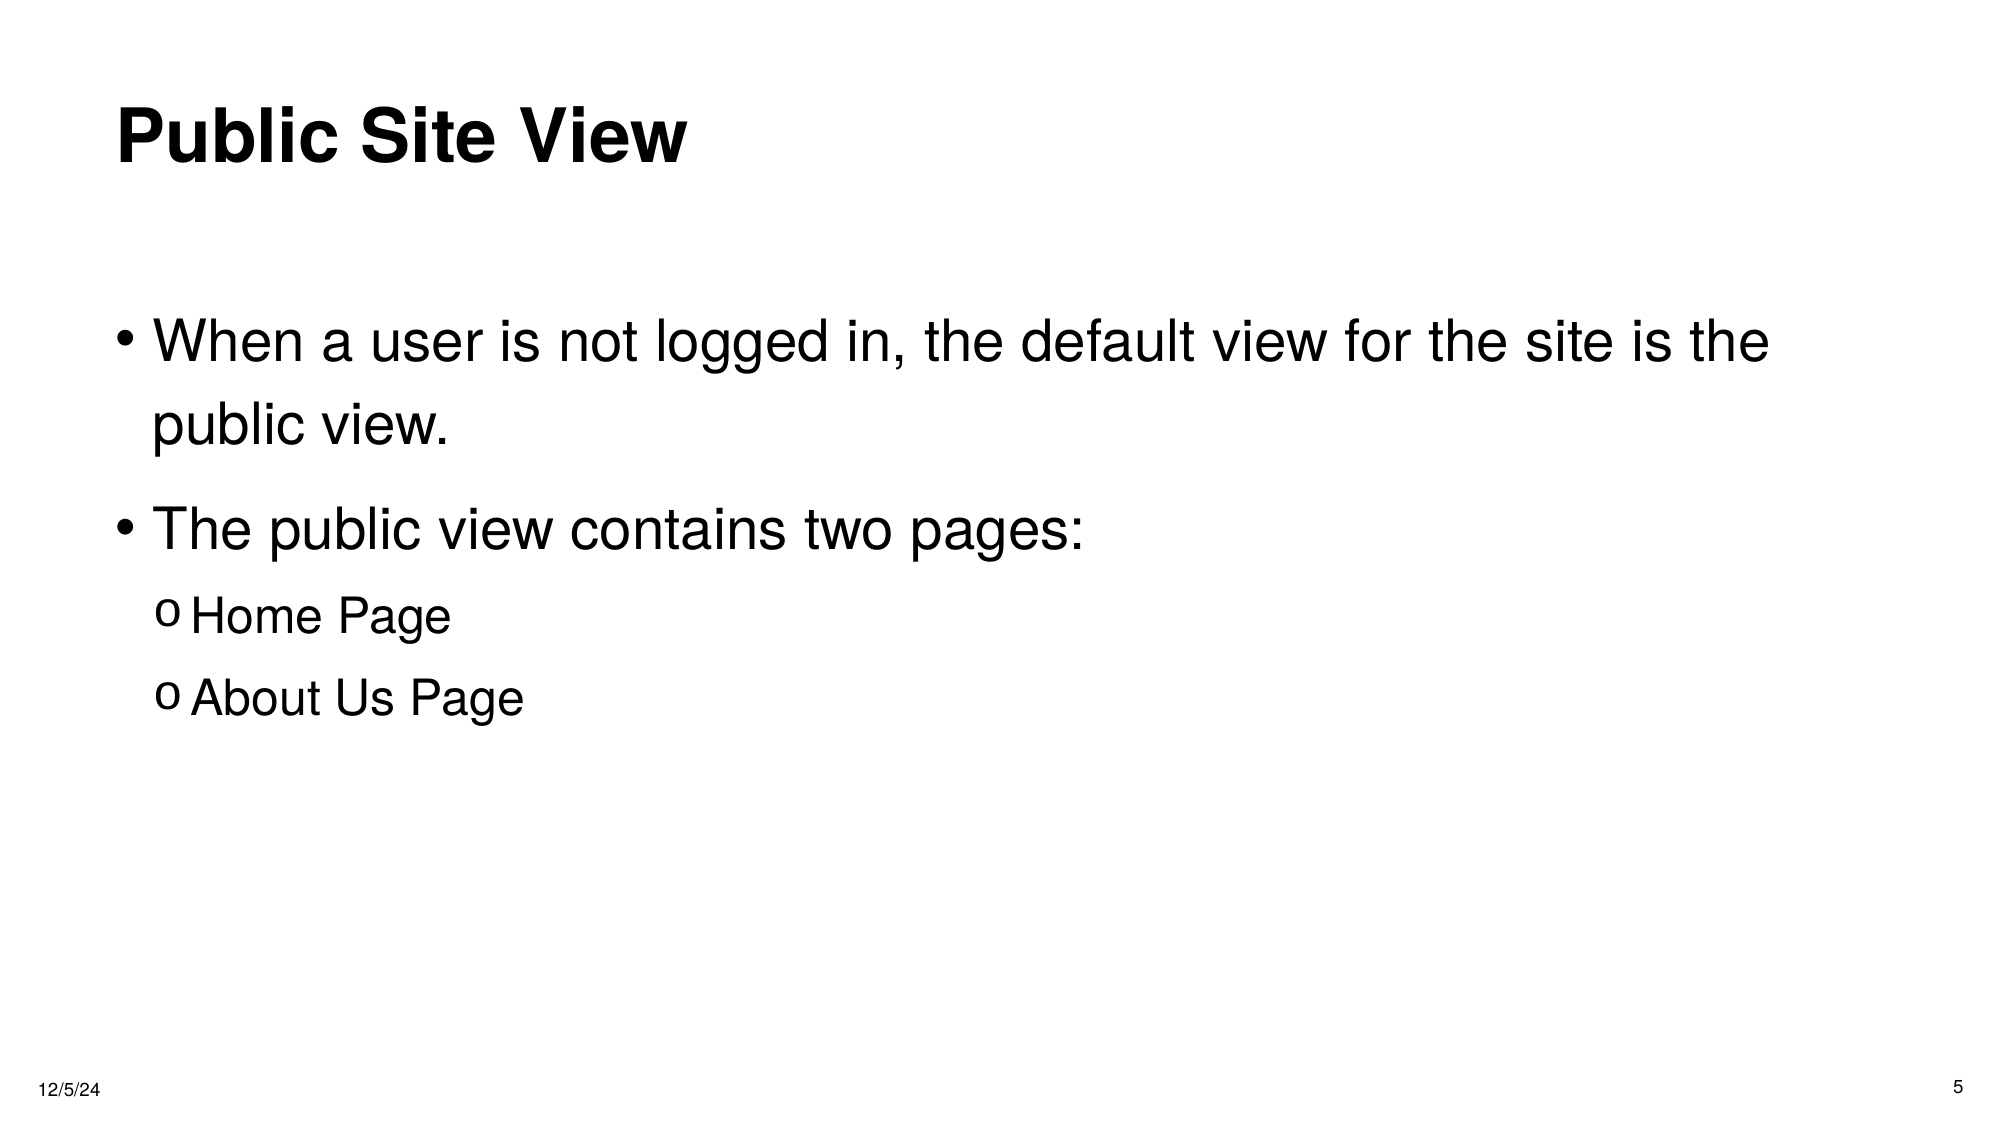

# Public Site View
When a user is not logged in, the default view for the site is the public view.
The public view contains two pages:
Home Page
About Us Page
12/5/24

5